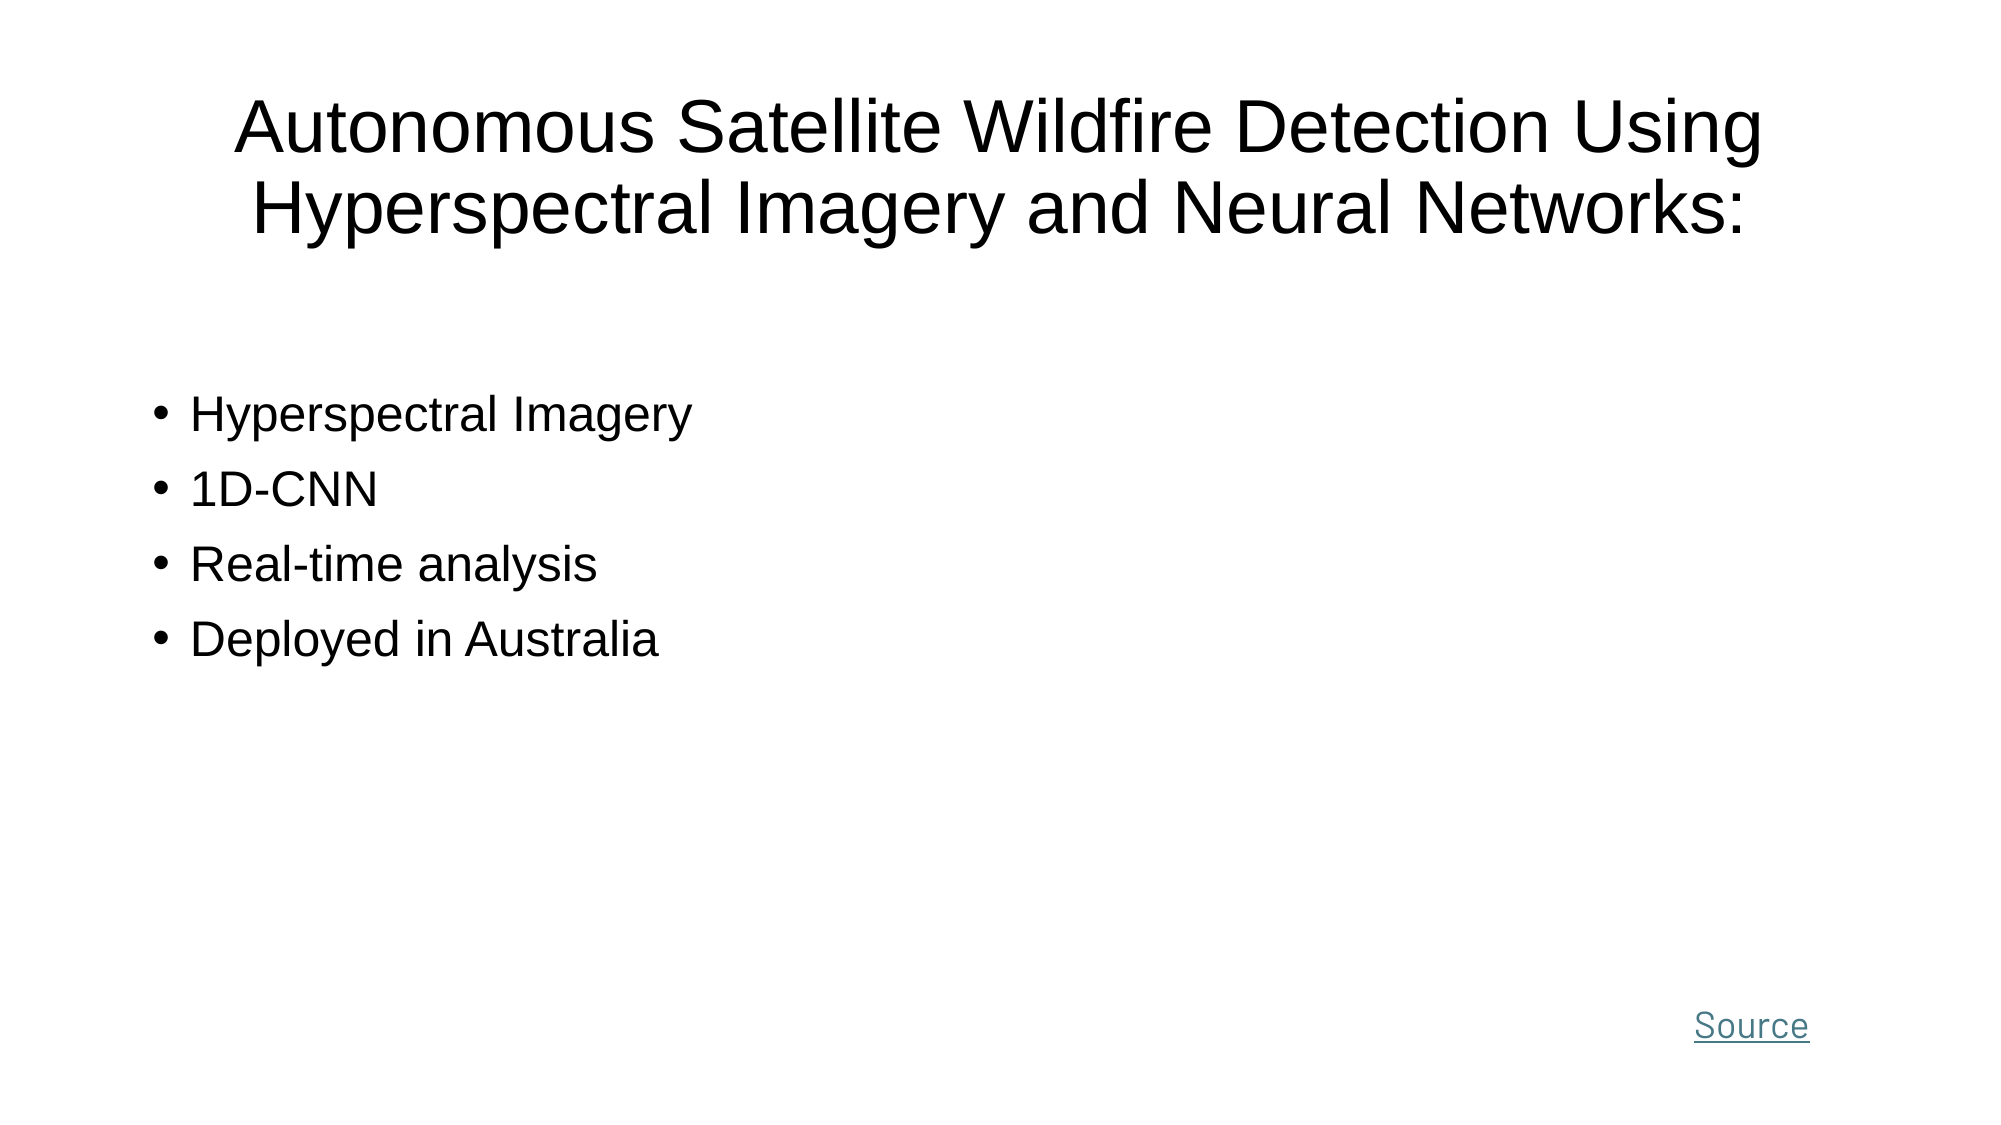

# Autonomous Satellite Wildfire Detection Using Hyperspectral Imagery and Neural Networks:
Hyperspectral Imagery
1D-CNN
Real-time analysis
Deployed in Australia

Source